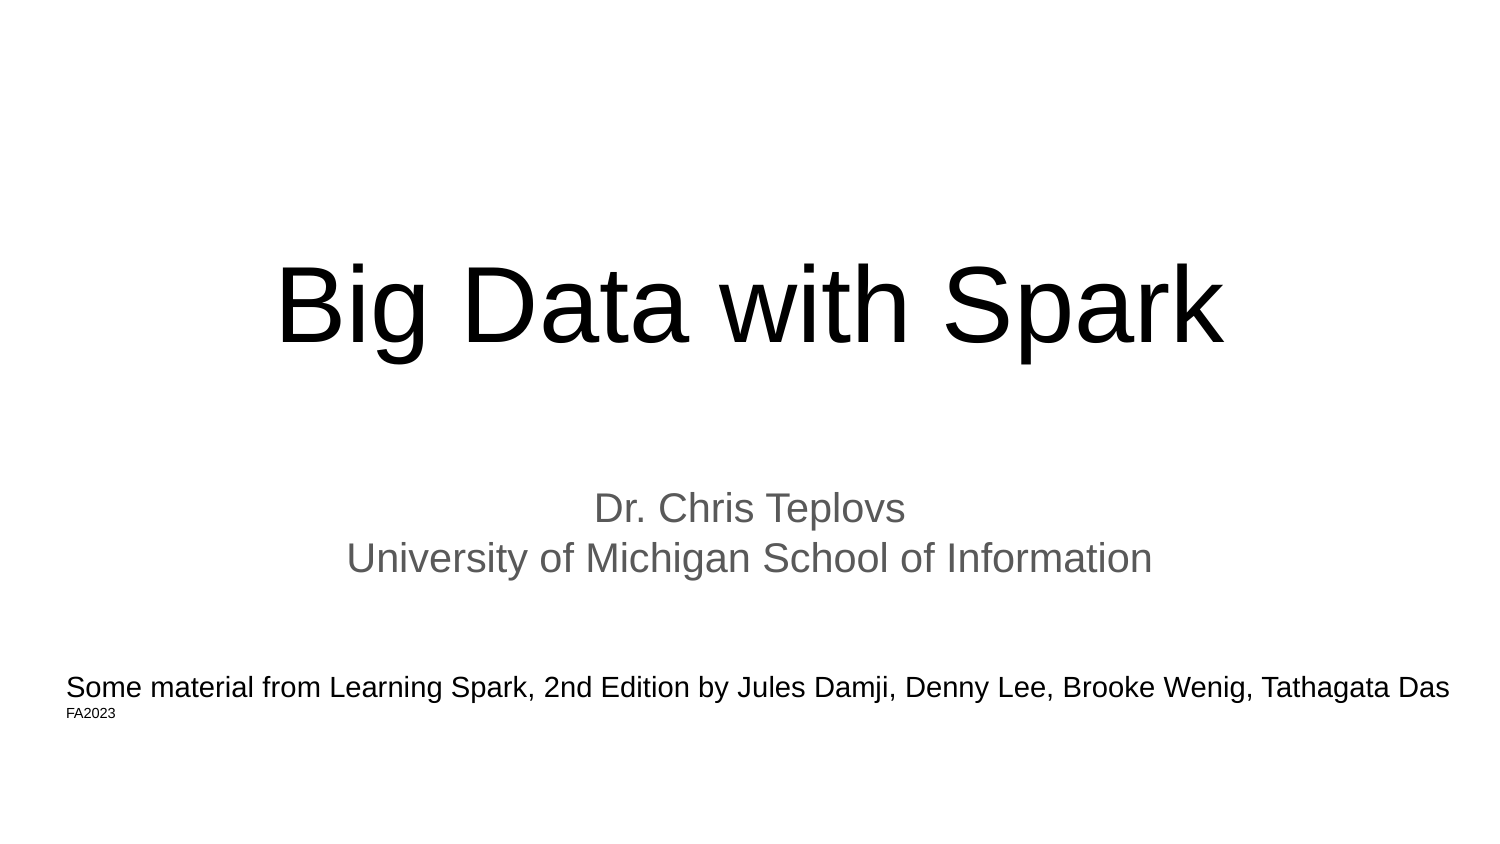

# Big Data with Spark
Dr. Chris Teplovs
University of Michigan School of Information
Some material from Learning Spark, 2nd Edition by Jules Damji, Denny Lee, Brooke Wenig, Tathagata Das
FA2023